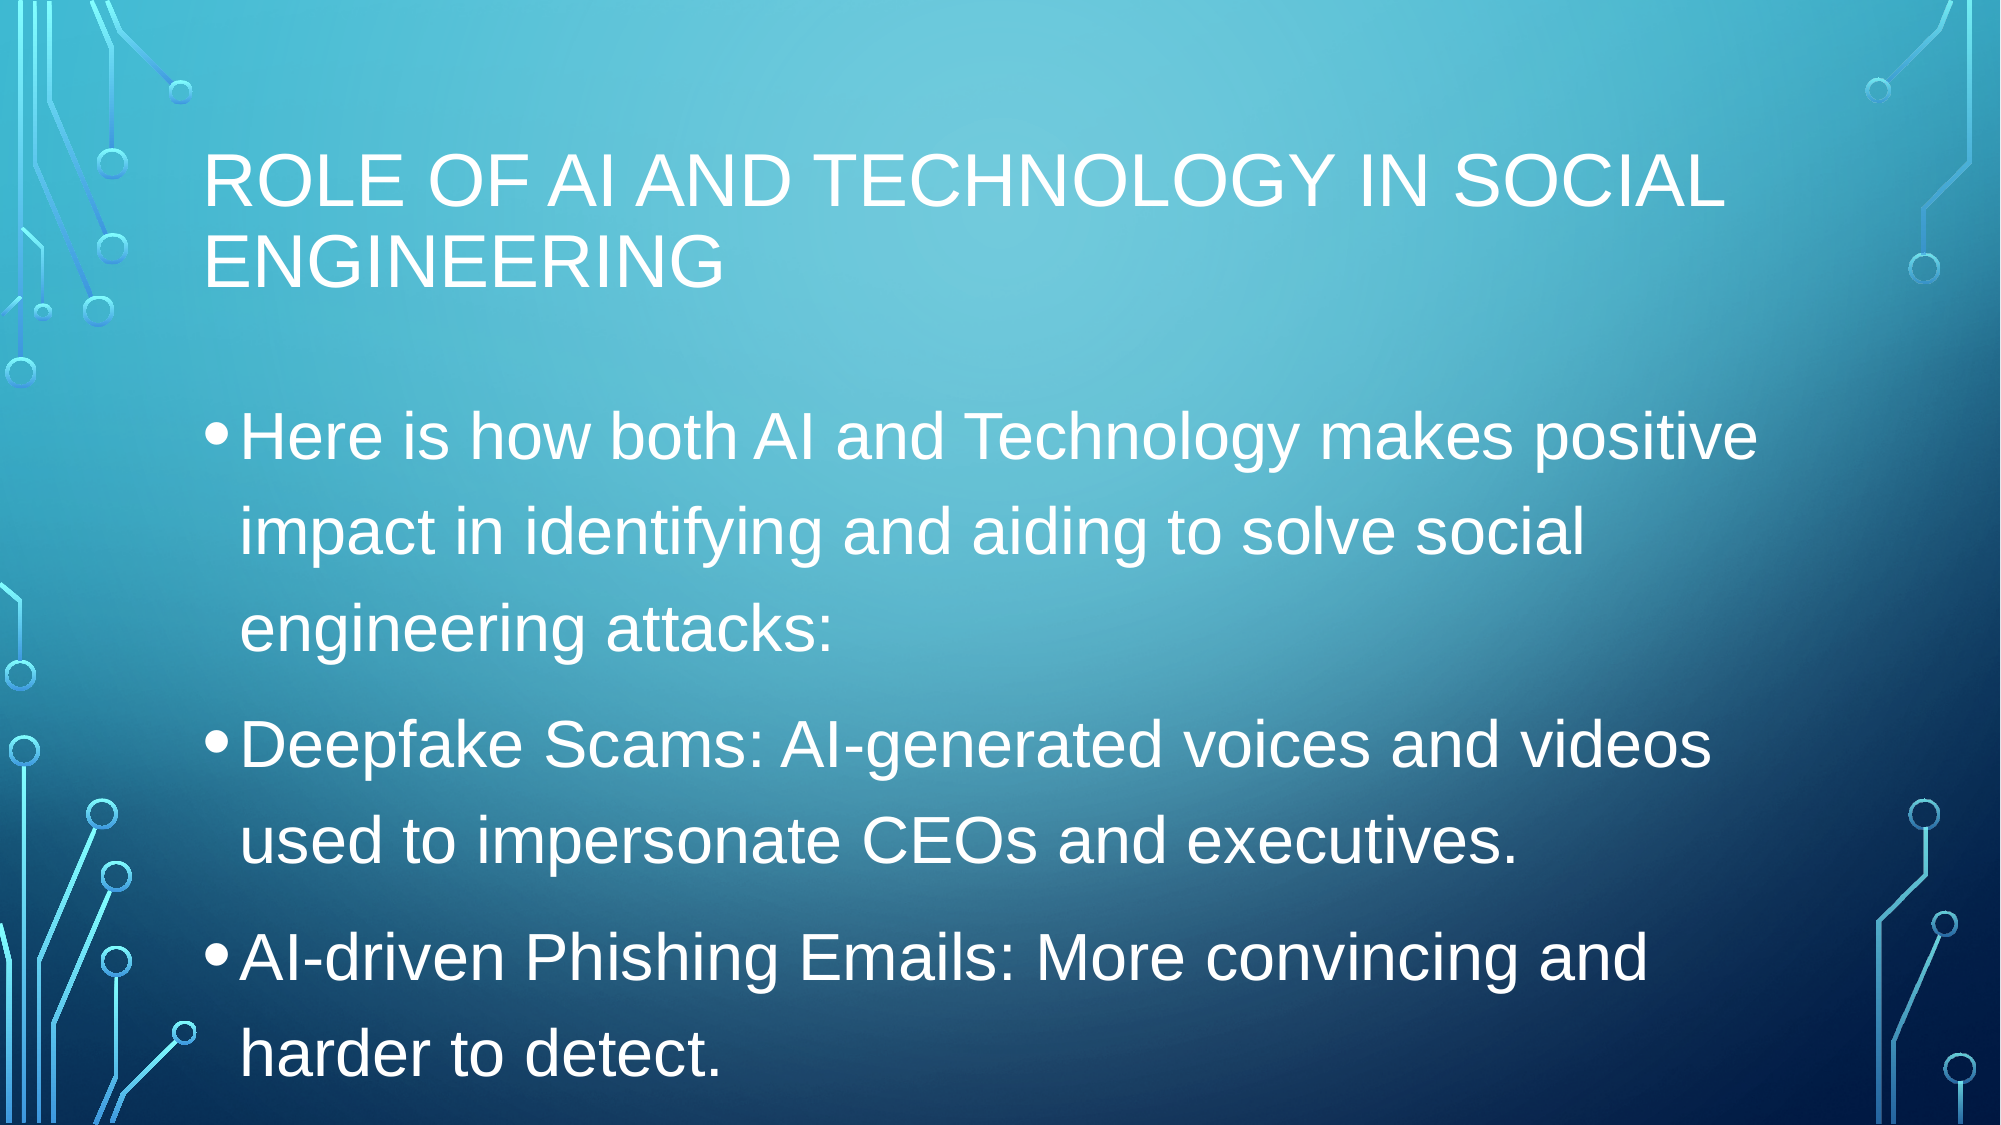

# ROLE of AI and technology in social engineering
Here is how both AI and Technology makes positive impact in identifying and aiding to solve social engineering attacks:
Deepfake Scams: AI-generated voices and videos used to impersonate CEOs and executives.
AI-driven Phishing Emails: More convincing and harder to detect.